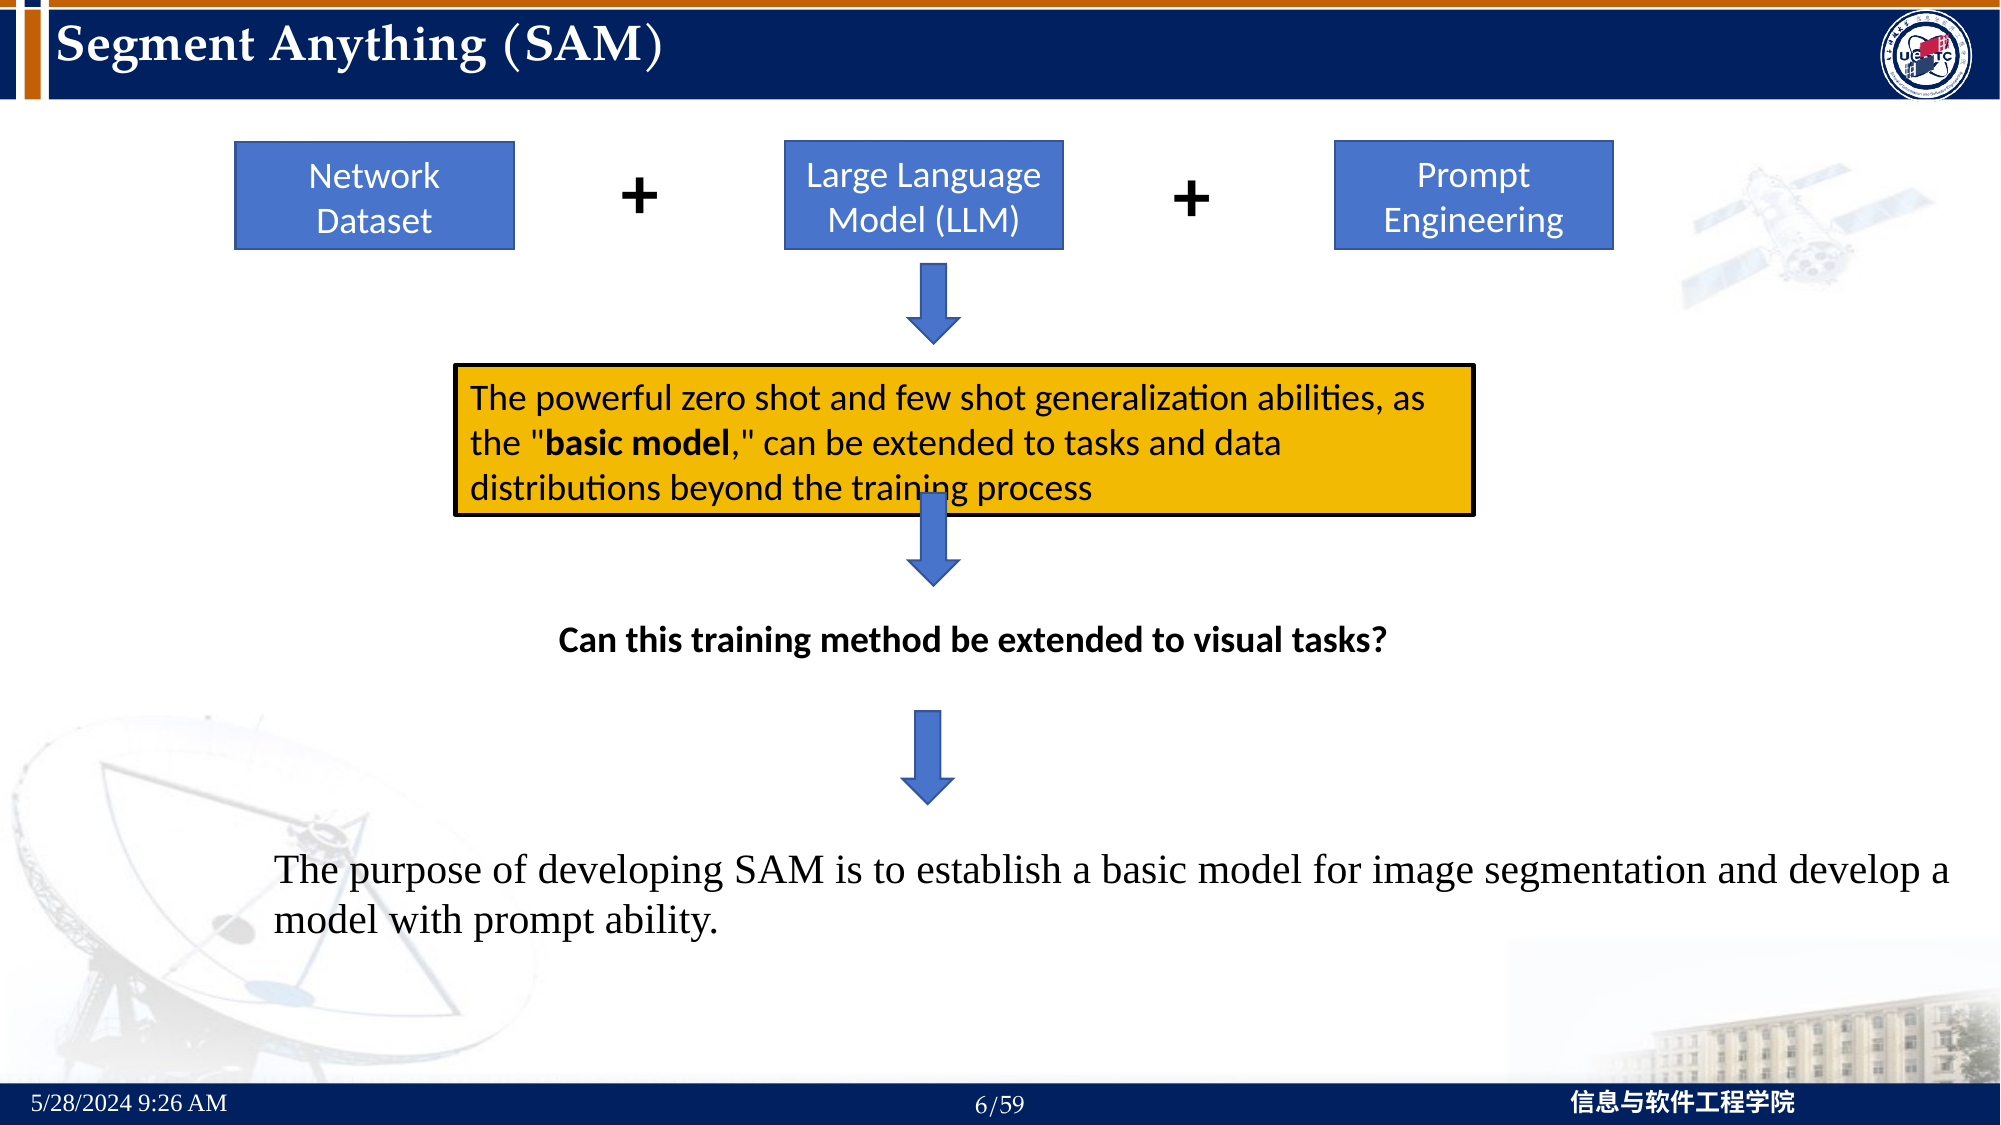

# Segment Anything (SAM)
+
+
Large Language Model (LLM)
Prompt Engineering
Network Dataset

The powerful zero shot and few shot generalization abilities, as the "basic model," can be extended to tasks and data distributions beyond the training process

Can this training method be extended to visual tasks?

The purpose of developing SAM is to establish a basic model for image segmentation and develop a model with prompt ability.